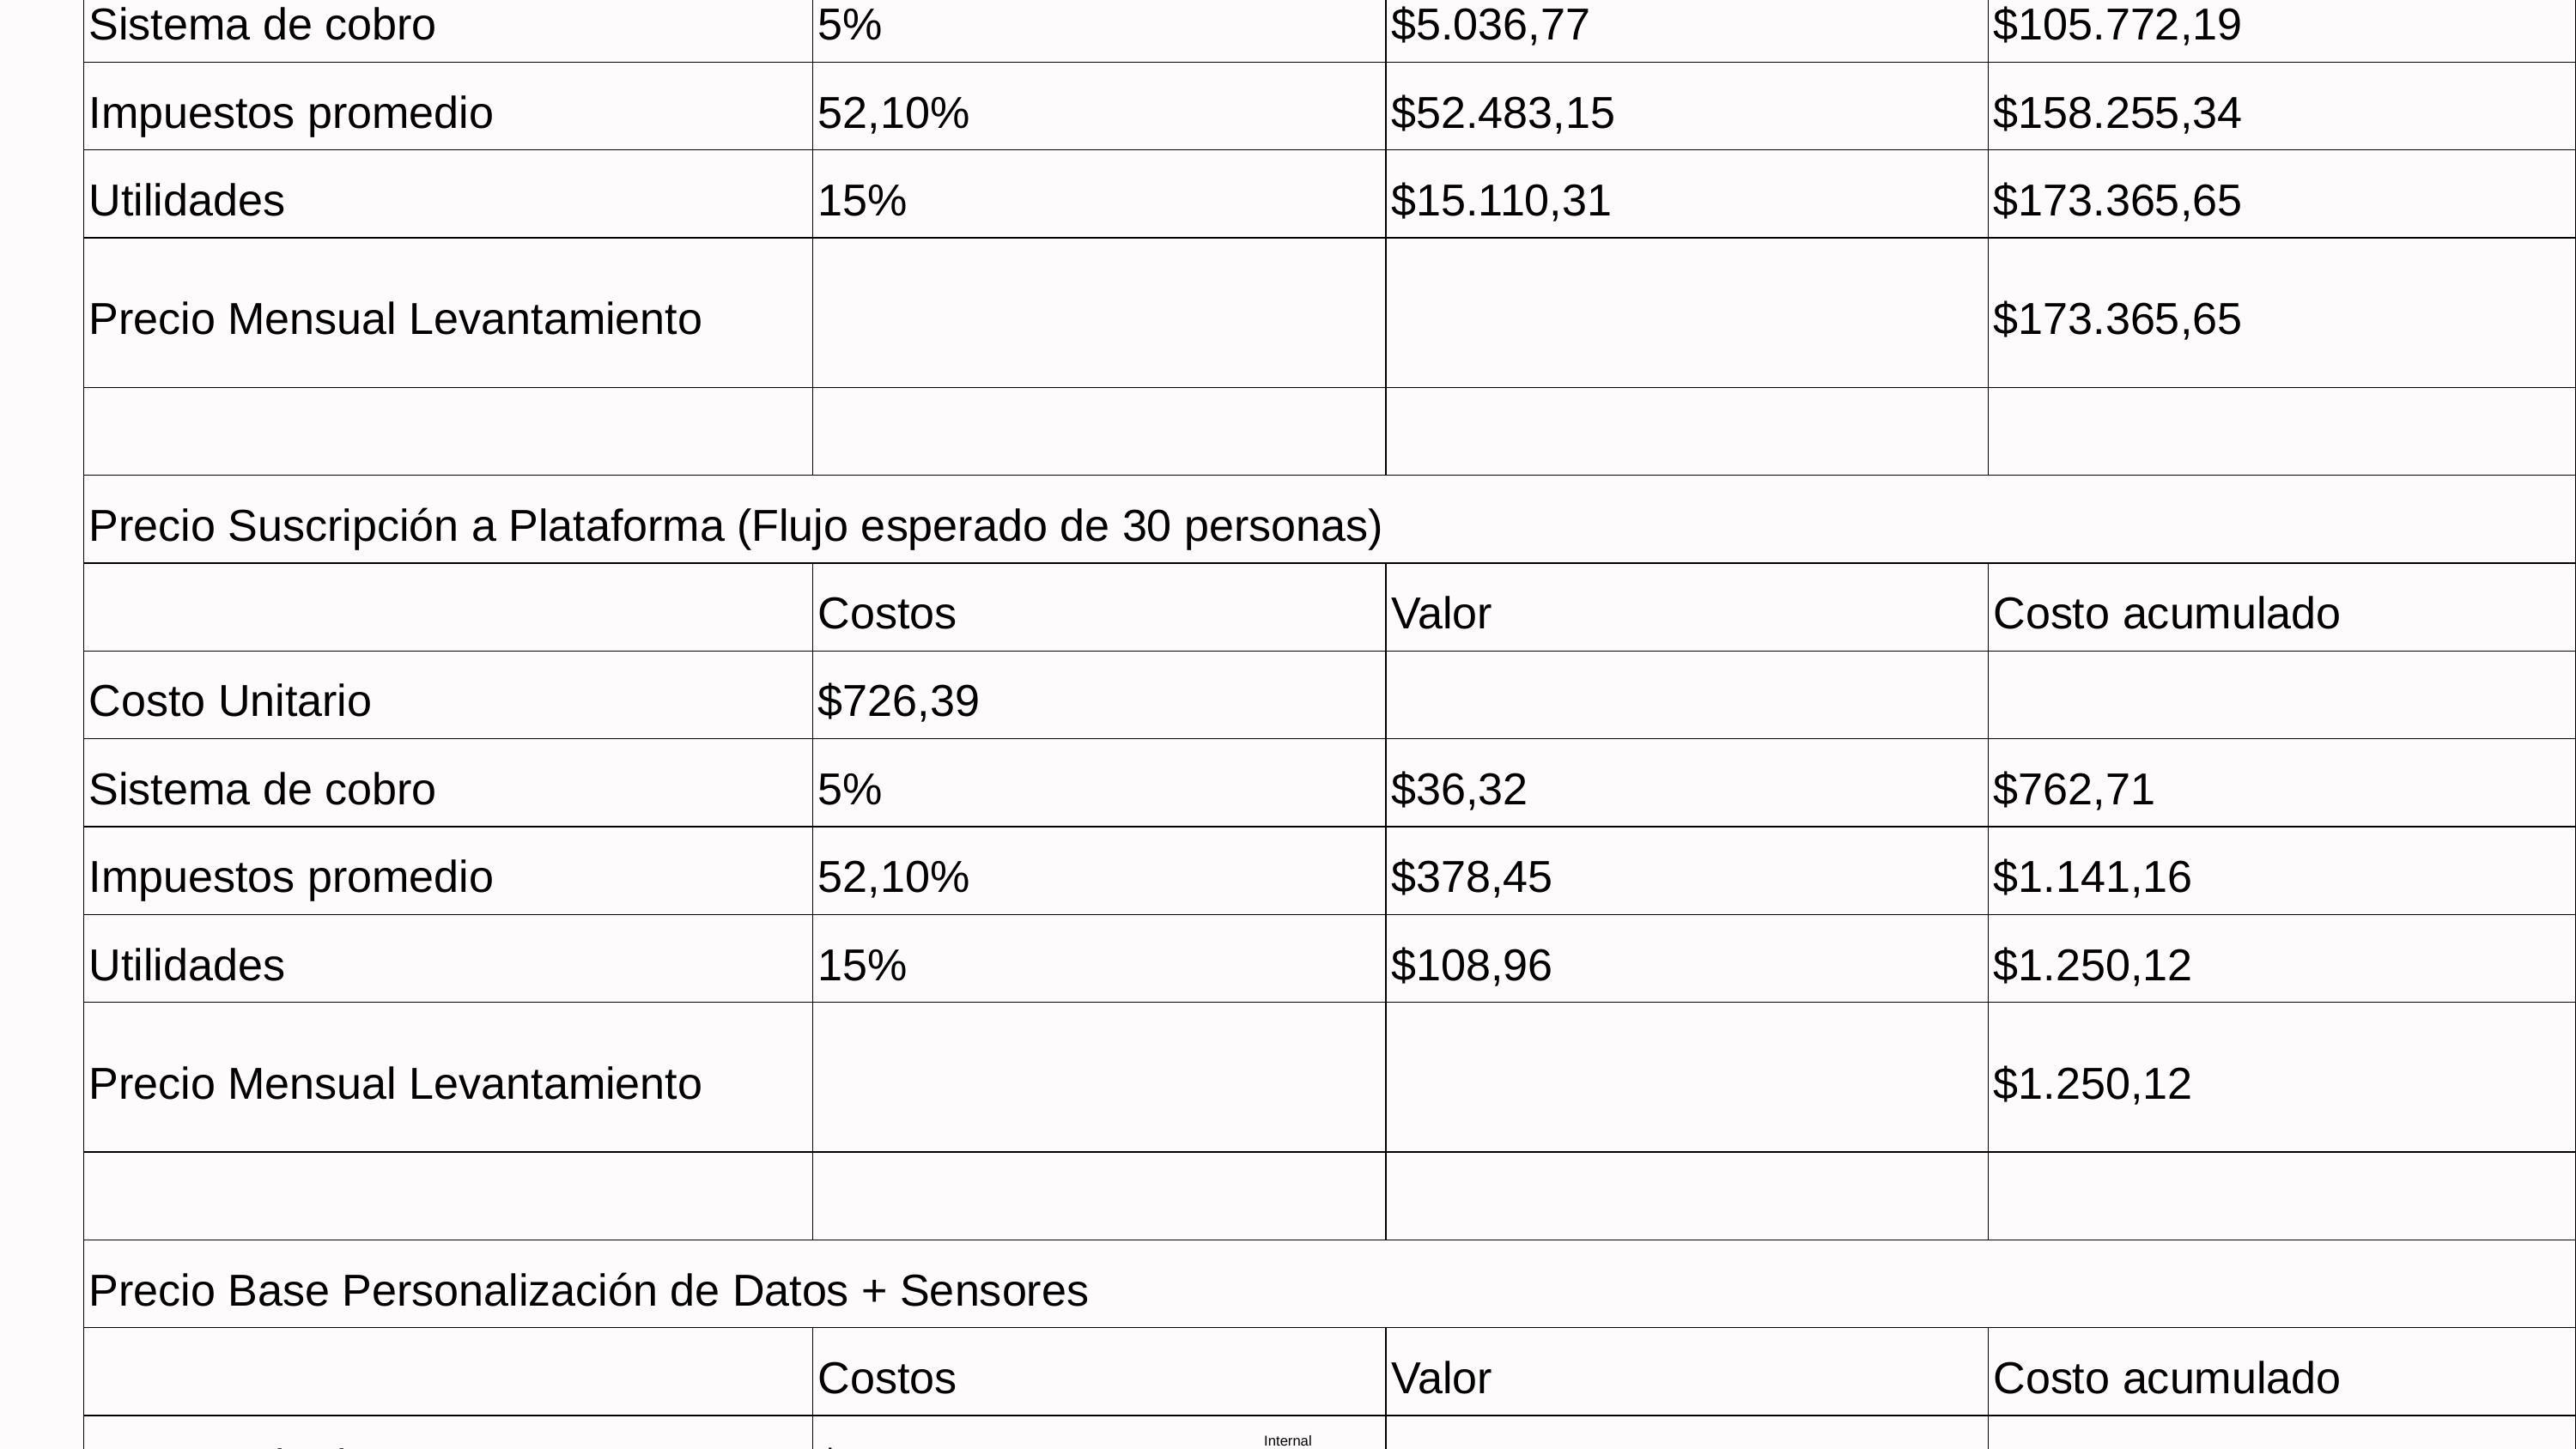

| Precio Levantamiento tras cobros porcentuales | Precio Levantamiento tras cobros porcentuales | Precio Levantamiento tras cobros porcentuales | Precio Levantamiento tras cobros porcentuales |
| --- | --- | --- | --- |
|  | Costos | Valor | Costo acumulado |
| Costo Unitario | $100.735,42 |  |  |
| Sistema de cobro | 5% | $5.036,77 | $105.772,19 |
| Impuestos promedio | 52,10% | $52.483,15 | $158.255,34 |
| Utilidades | 15% | $15.110,31 | $173.365,65 |
| Precio Mensual Levantamiento |  |  | $173.365,65 |
|  |  |  |  |
| Precio Suscripción a Plataforma (Flujo esperado de 30 personas) | Precio Suscripción a Plataforma (Flujo esperado de 30 personas) | Precio Suscripción a Plataforma (Flujo esperado de 30 personas) | Precio Suscripción a Plataforma (Flujo esperado de 30 personas) |
|  | Costos | Valor | Costo acumulado |
| Costo Unitario | $726,39 |  |  |
| Sistema de cobro | 5% | $36,32 | $762,71 |
| Impuestos promedio | 52,10% | $378,45 | $1.141,16 |
| Utilidades | 15% | $108,96 | $1.250,12 |
| Precio Mensual Levantamiento |  |  | $1.250,12 |
|  |  |  |  |
| Precio Base Personalización de Datos + Sensores | Precio Base Personalización de Datos + Sensores | Precio Base Personalización de Datos + Sensores | Precio Base Personalización de Datos + Sensores |
|  | Costos | Valor | Costo acumulado |
| Costo Unitario | $75.735,42 |  |  |
| Sistema de cobro | 5% | $3.786,77 | $79.522,19 |
| Impuestos promedio | 52,10% | $39.458,15 | $118.980,34 |
| Utilidades | 15% | $11.360,31 | $130.340,65 |
| Precio Base Mensual |  |  | $130.340,65 |